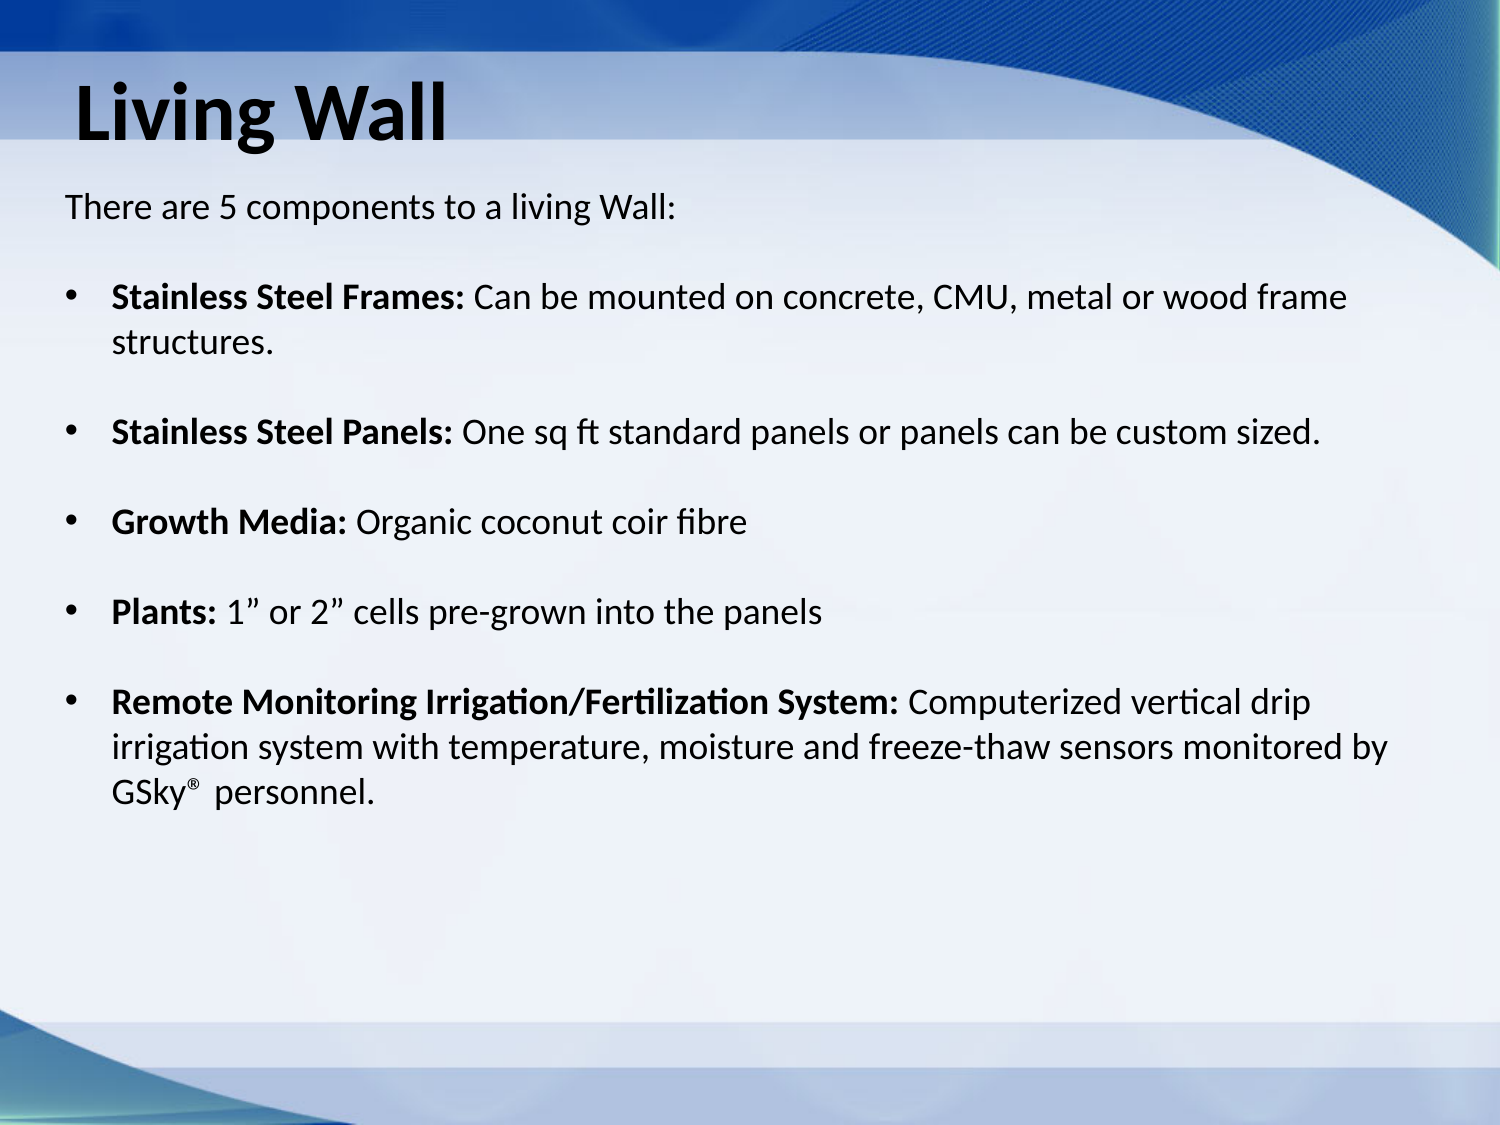

Living Wall

There are 5 components to a living Wall:

Stainless Steel Frames: Can be mounted on concrete, CMU, metal or wood frame structures.

Stainless Steel Panels: One sq ft standard panels or panels can be custom sized.

Growth Media: Organic coconut coir fibre

Plants: 1” or 2” cells pre-grown into the panels

Remote Monitoring Irrigation/Fertilization System: Computerized vertical drip irrigation system with temperature, moisture and freeze-thaw sensors monitored by GSky® personnel.